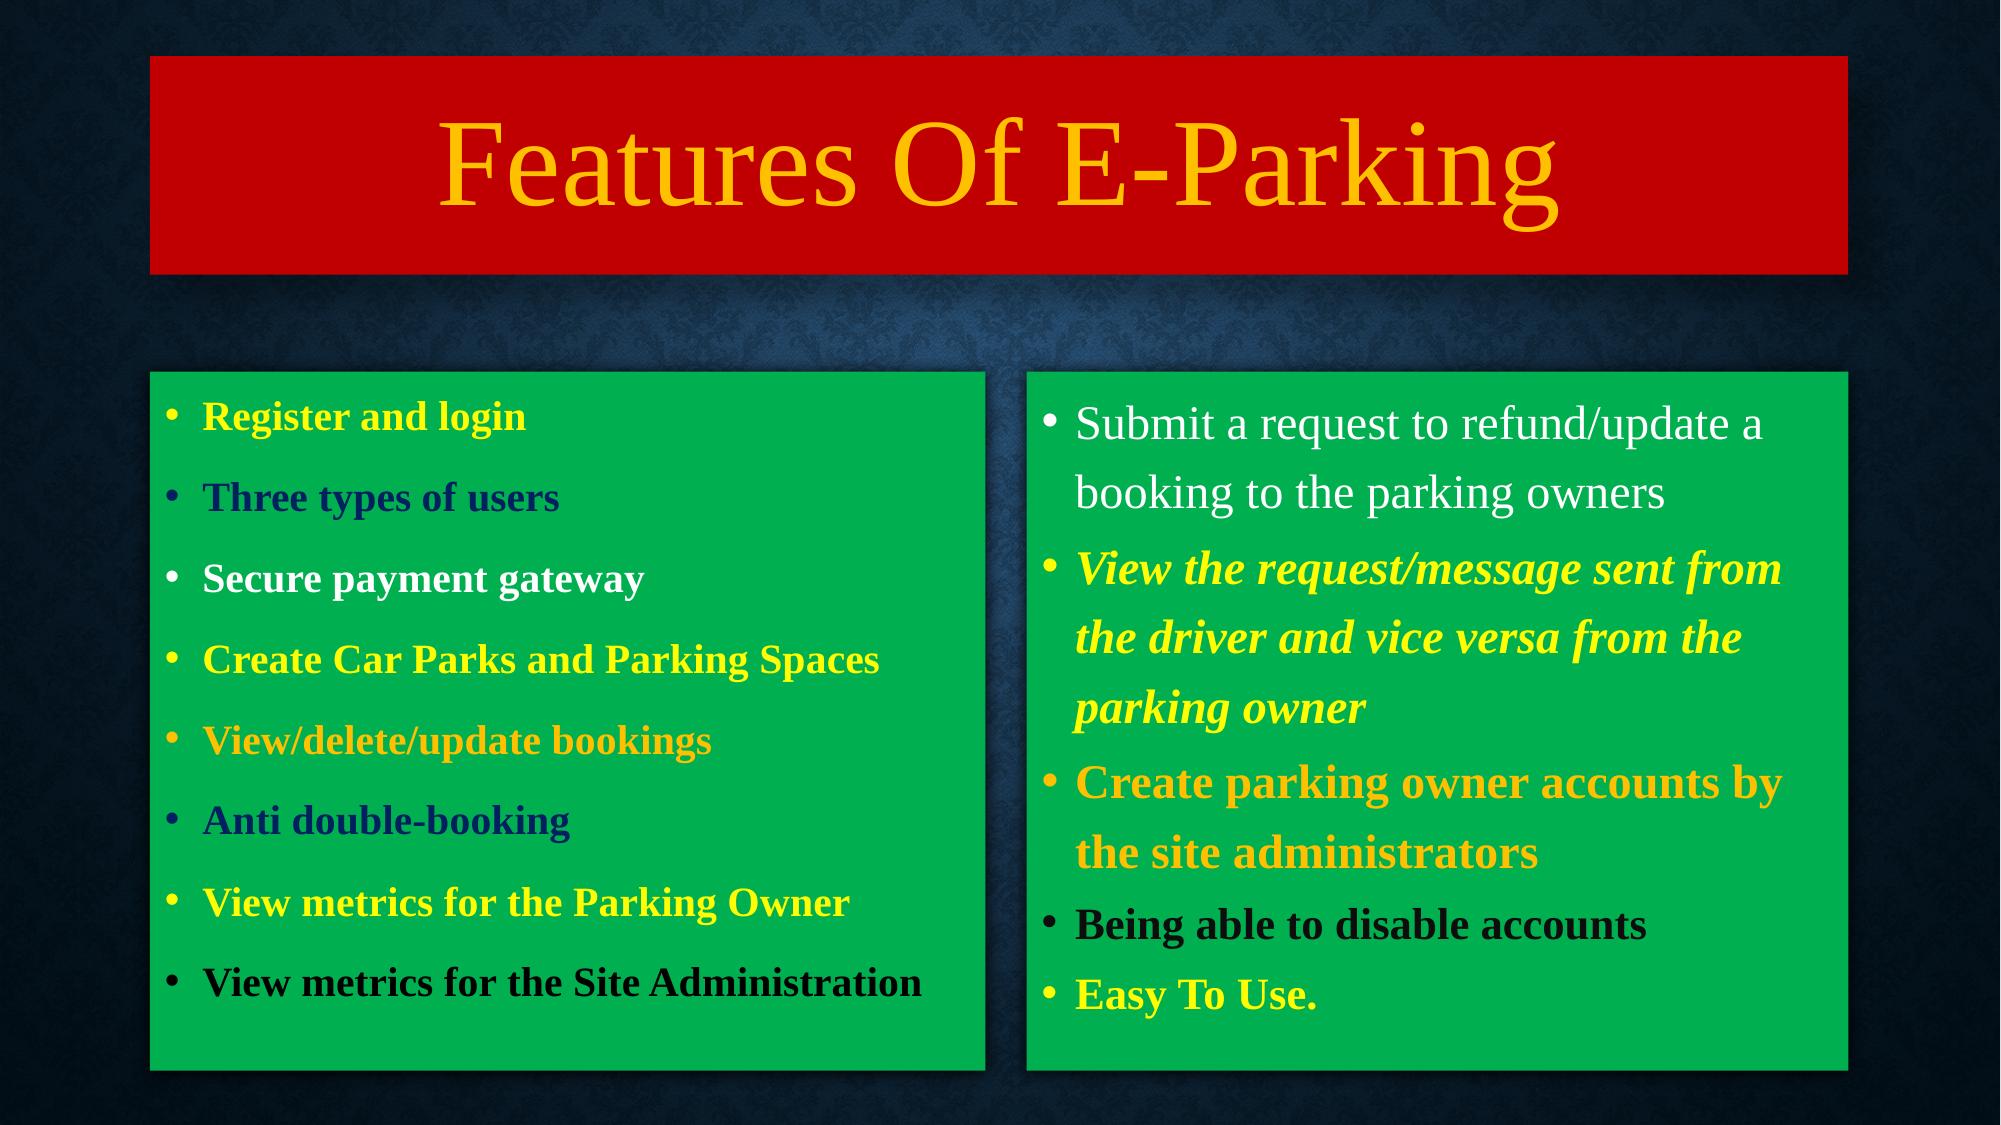

# Features Of E-Parking
Register and login
Three types of users
Secure payment gateway
Create Car Parks and Parking Spaces
View/delete/update bookings
Anti double-booking
View metrics for the Parking Owner
View metrics for the Site Administration

Submit a request to refund/update a booking to the parking owners
View the request/message sent from the driver and vice versa from the parking owner
Create parking owner accounts by the site administrators
Being able to disable accounts
Easy To Use.